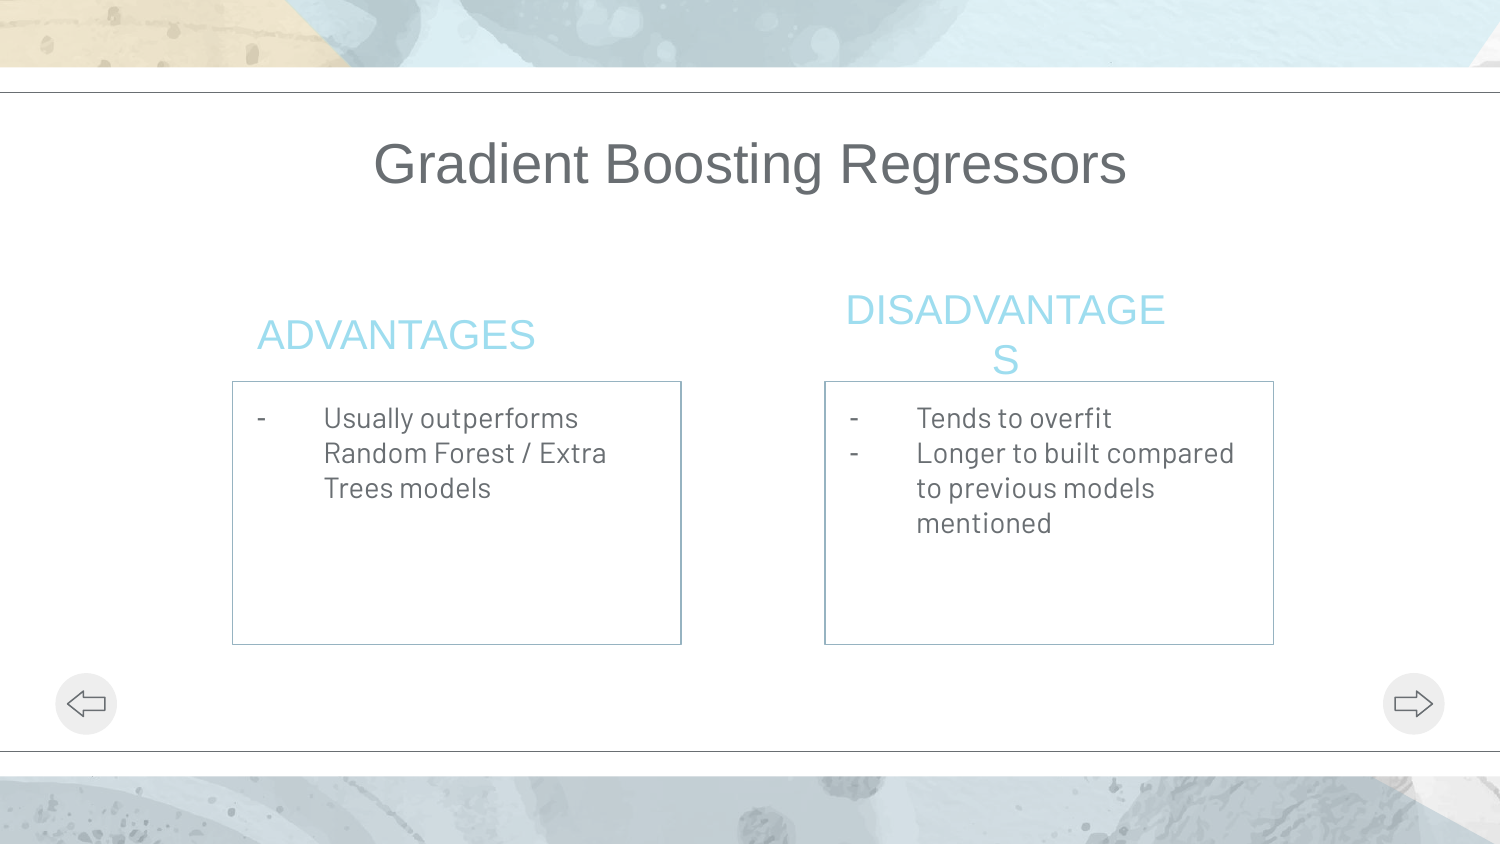

Gradient Boosting Regressors
# ADVANTAGES
DISADVANTAGES

Usually outperforms Random Forest / Extra Trees models
Tends to overfit
Longer to built compared to previous models mentioned